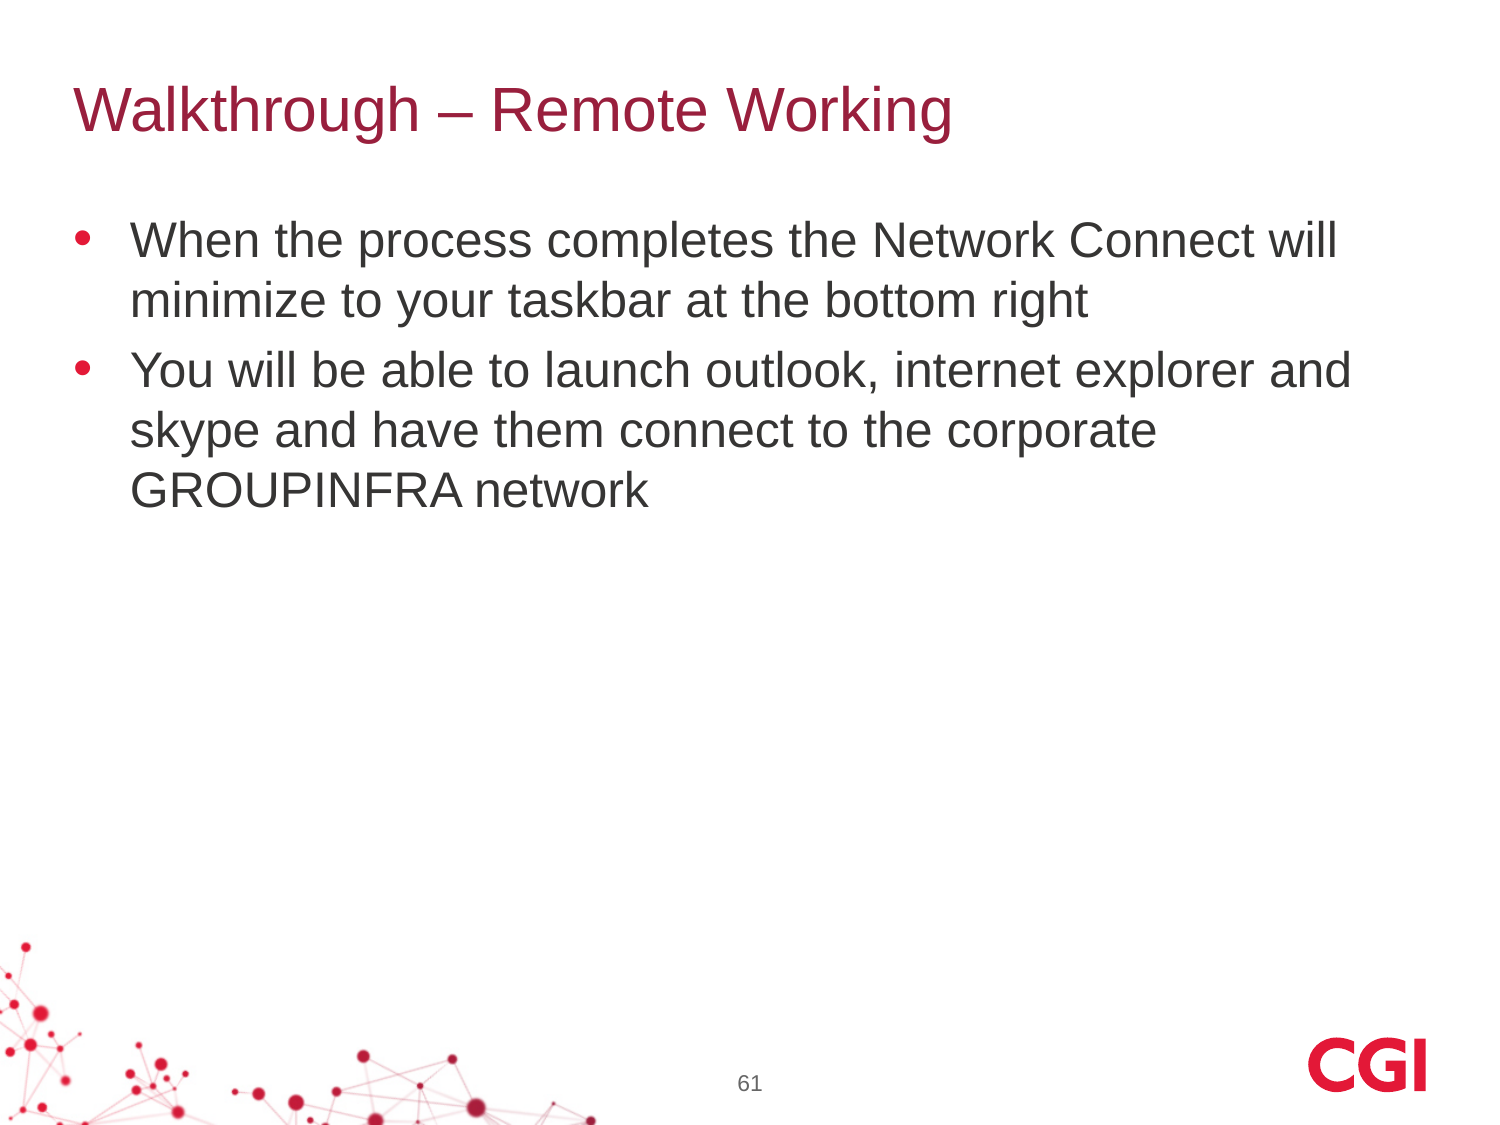

# Walkthrough – Remote Working
When the process completes the Network Connect will minimize to your taskbar at the bottom right
You will be able to launch outlook, internet explorer and skype and have them connect to the corporate GROUPINFRA network

61